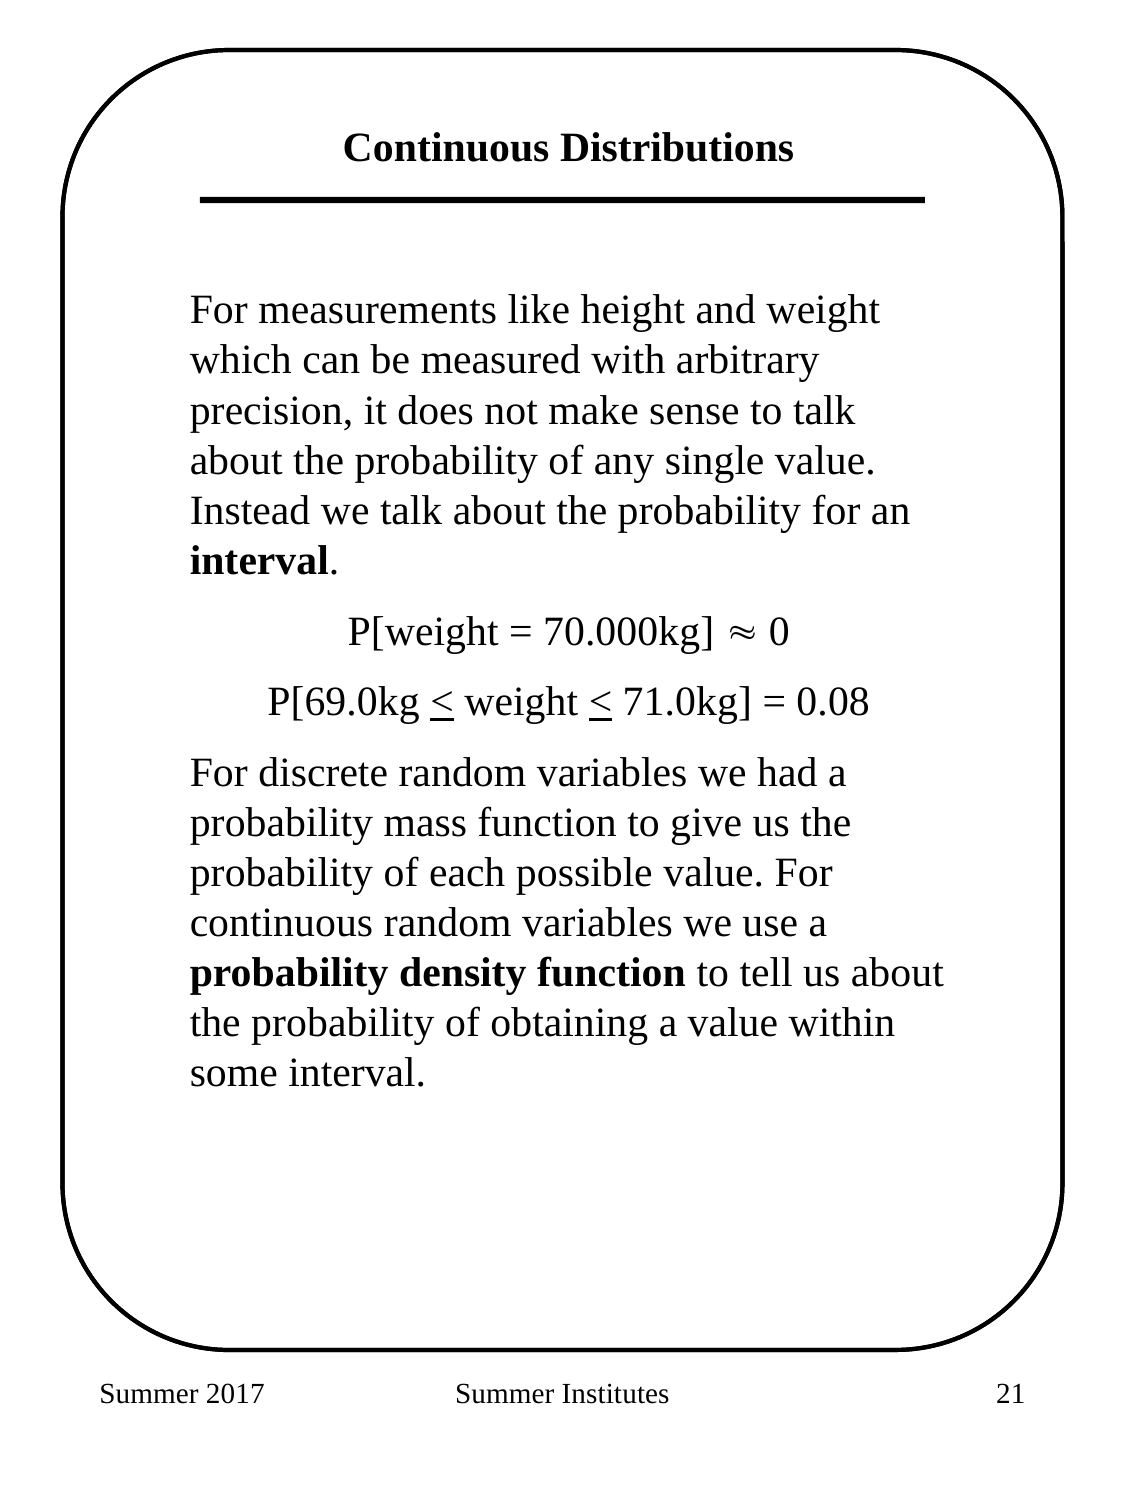

Continuous Distributions

For measurements like height and weight which can be measured with arbitrary precision, it does not make sense to talk about the probability of any single value. Instead we talk about the probability for an interval.
P[weight = 70.000kg] ≈ 0
P[69.0kg < weight < 71.0kg] = 0.08
For discrete random variables we had a probability mass function to give us the probability of each possible value. For continuous random variables we use a probability density function to tell us about the probability of obtaining a value within some interval.
Summer 2017
Summer Institutes
21